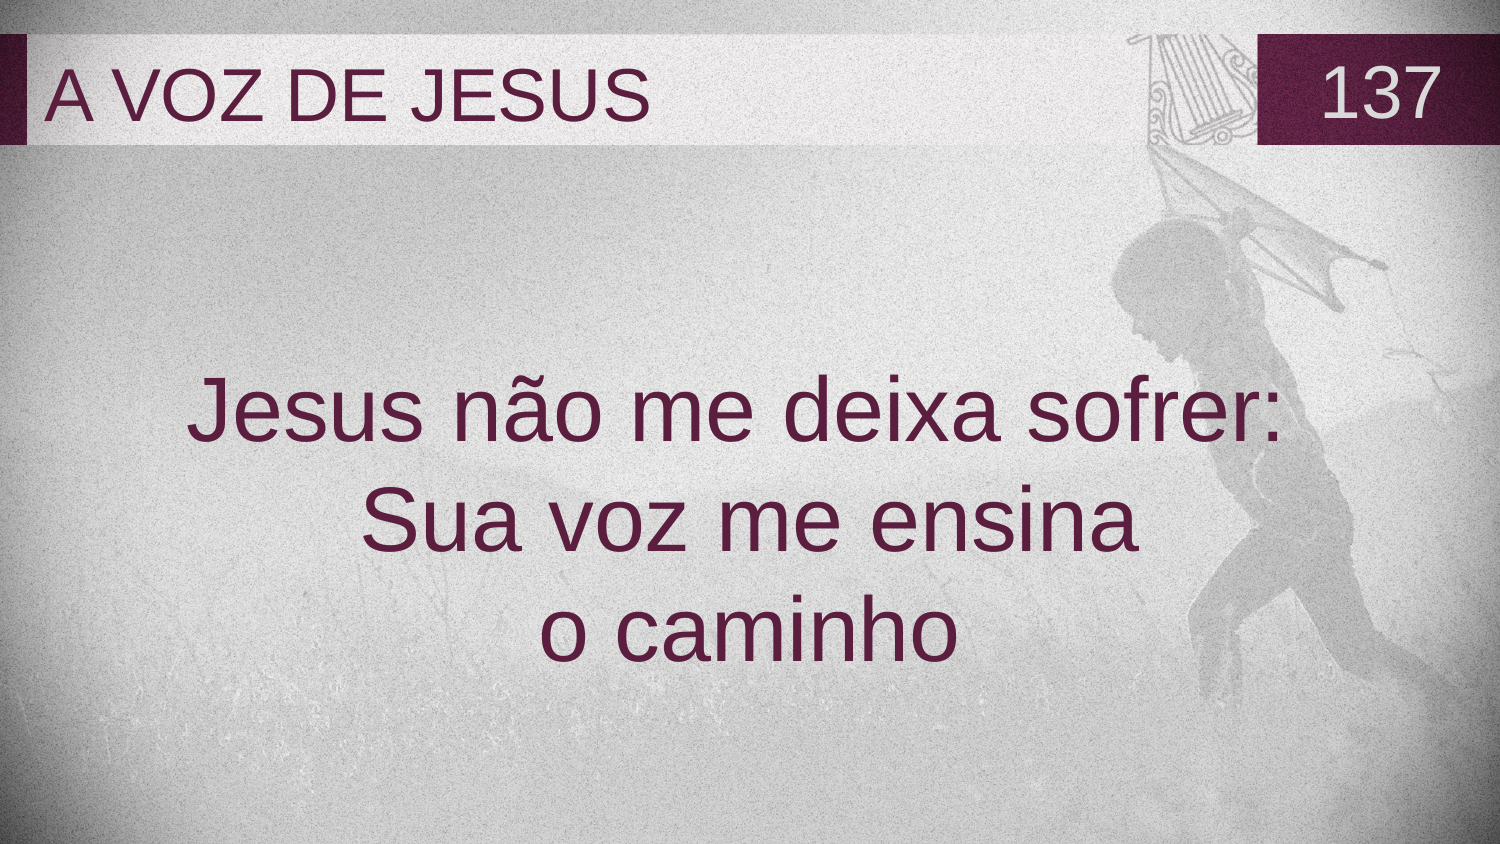

# A VOZ DE JESUS
137
Jesus não me deixa sofrer:
Sua voz me ensina
 o caminho